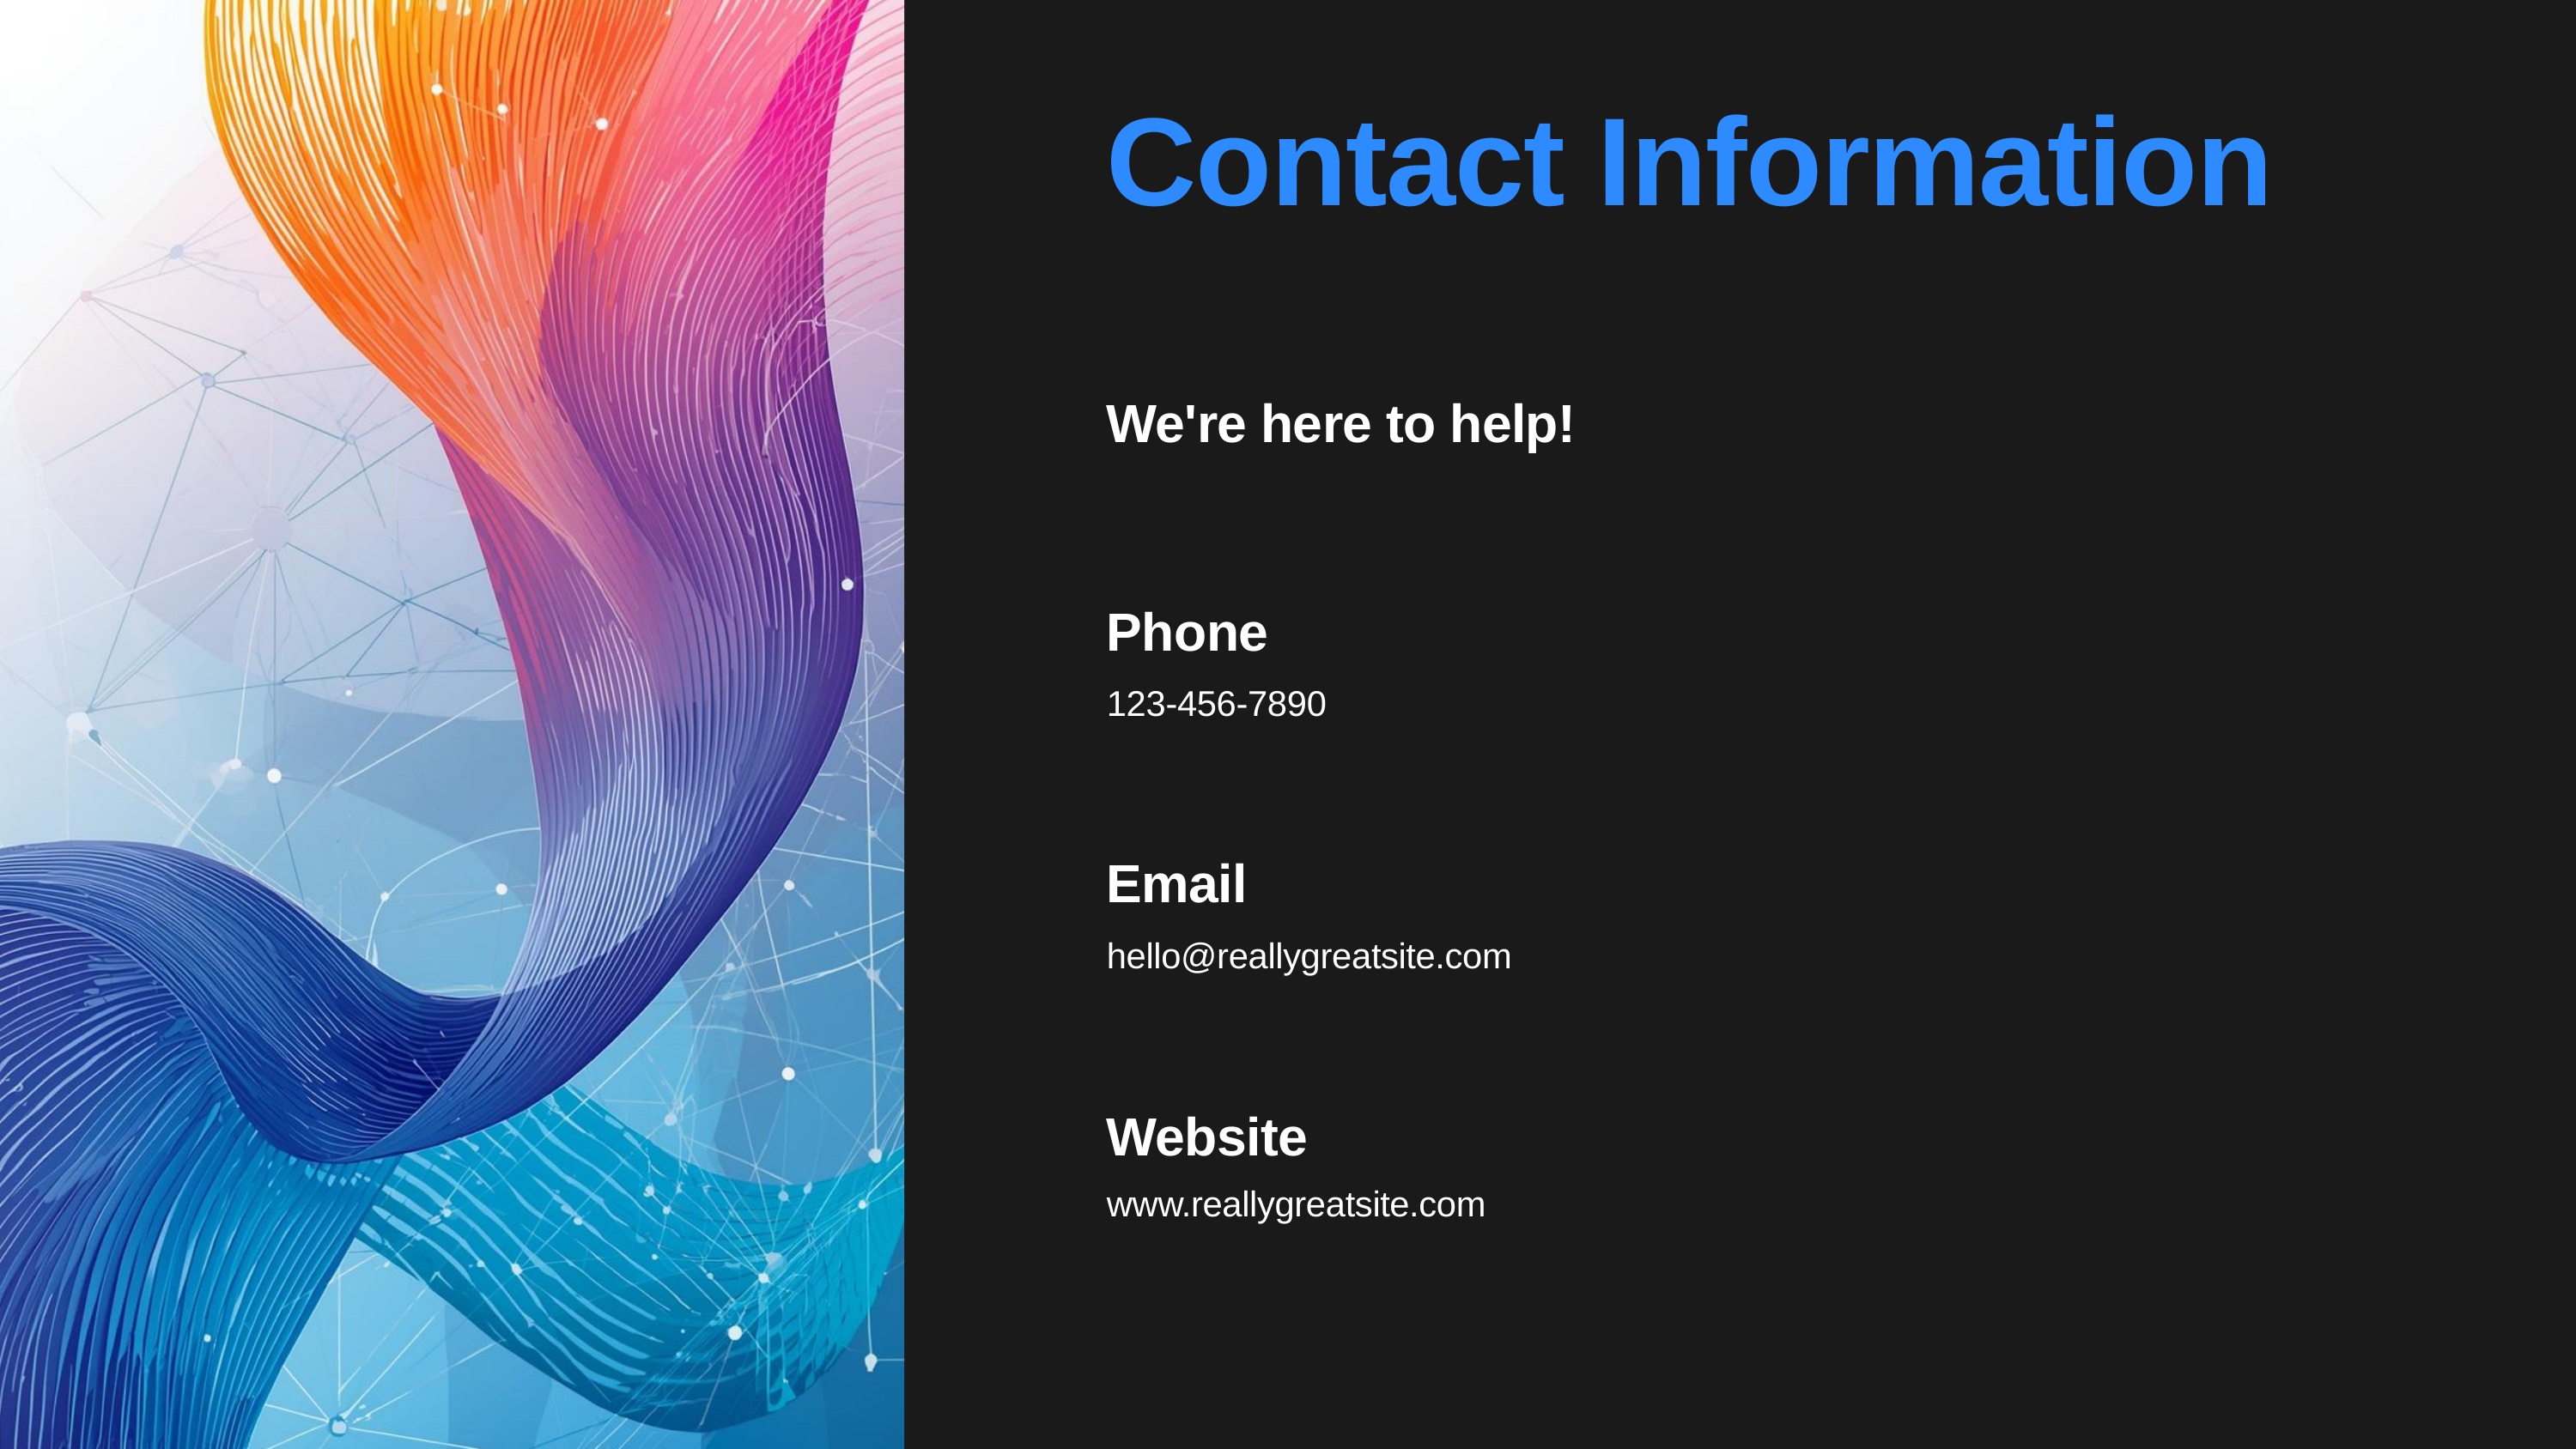

Contact Information
We're here to help!
Phone
123-456-7890
Email
hello@reallygreatsite.com
Website
www.reallygreatsite.com